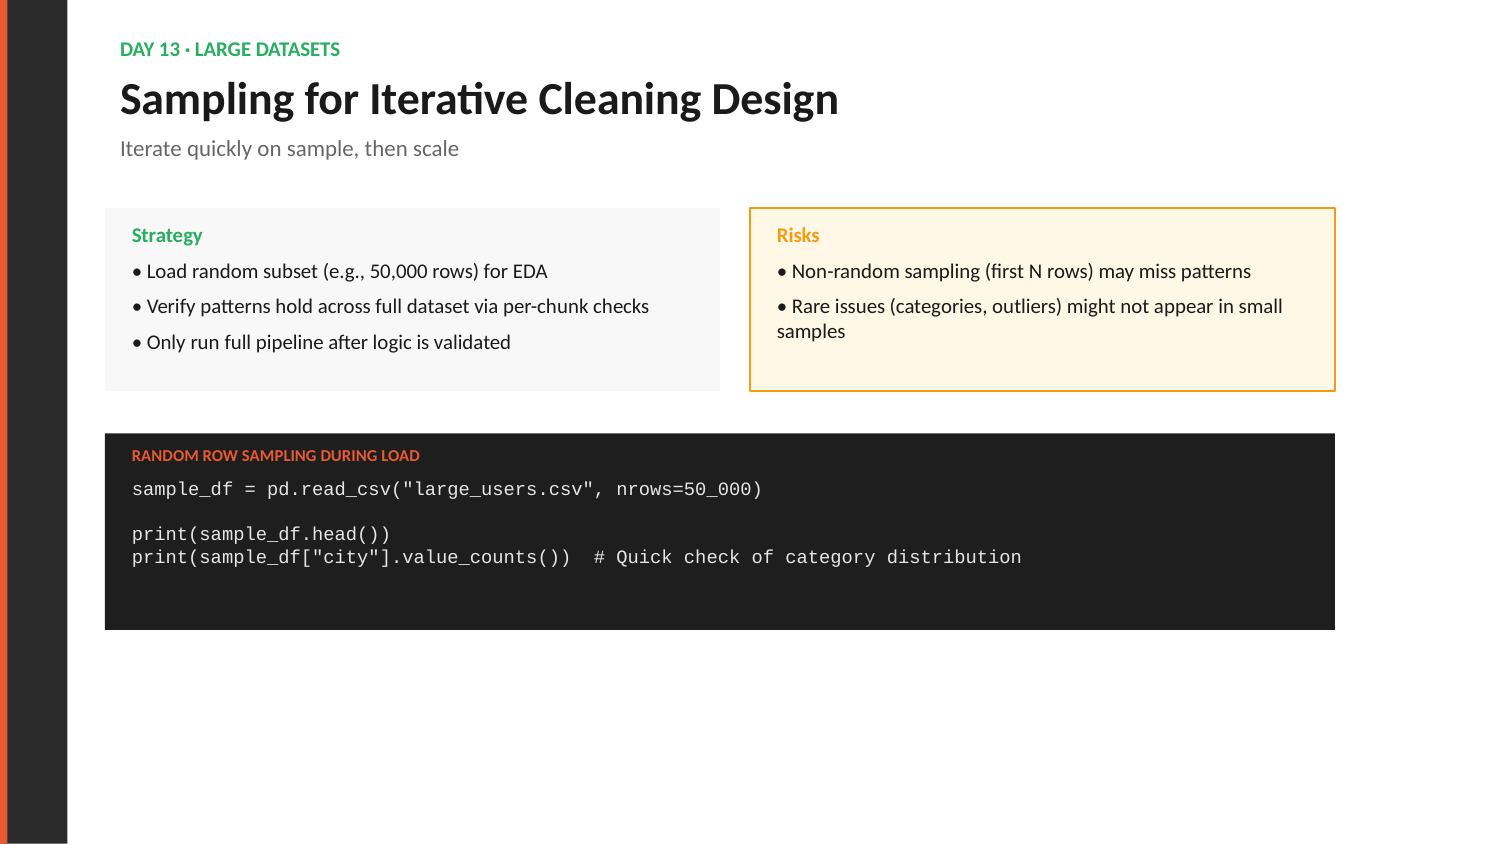

DAY 13 · LARGE DATASETS
Sampling for Iterative Cleaning Design
Iterate quickly on sample, then scale

Strategy
Risks
• Load random subset (e.g., 50,000 rows) for EDA
• Verify patterns hold across full dataset via per-chunk checks
• Only run full pipeline after logic is validated
• Non-random sampling (first N rows) may miss patterns
• Rare issues (categories, outliers) might not appear in small samples

RANDOM ROW SAMPLING DURING LOAD
sample_df = pd.read_csv("large_users.csv", nrows=50_000)

print(sample_df.head())
print(sample_df["city"].value_counts())  # Quick check of category distribution